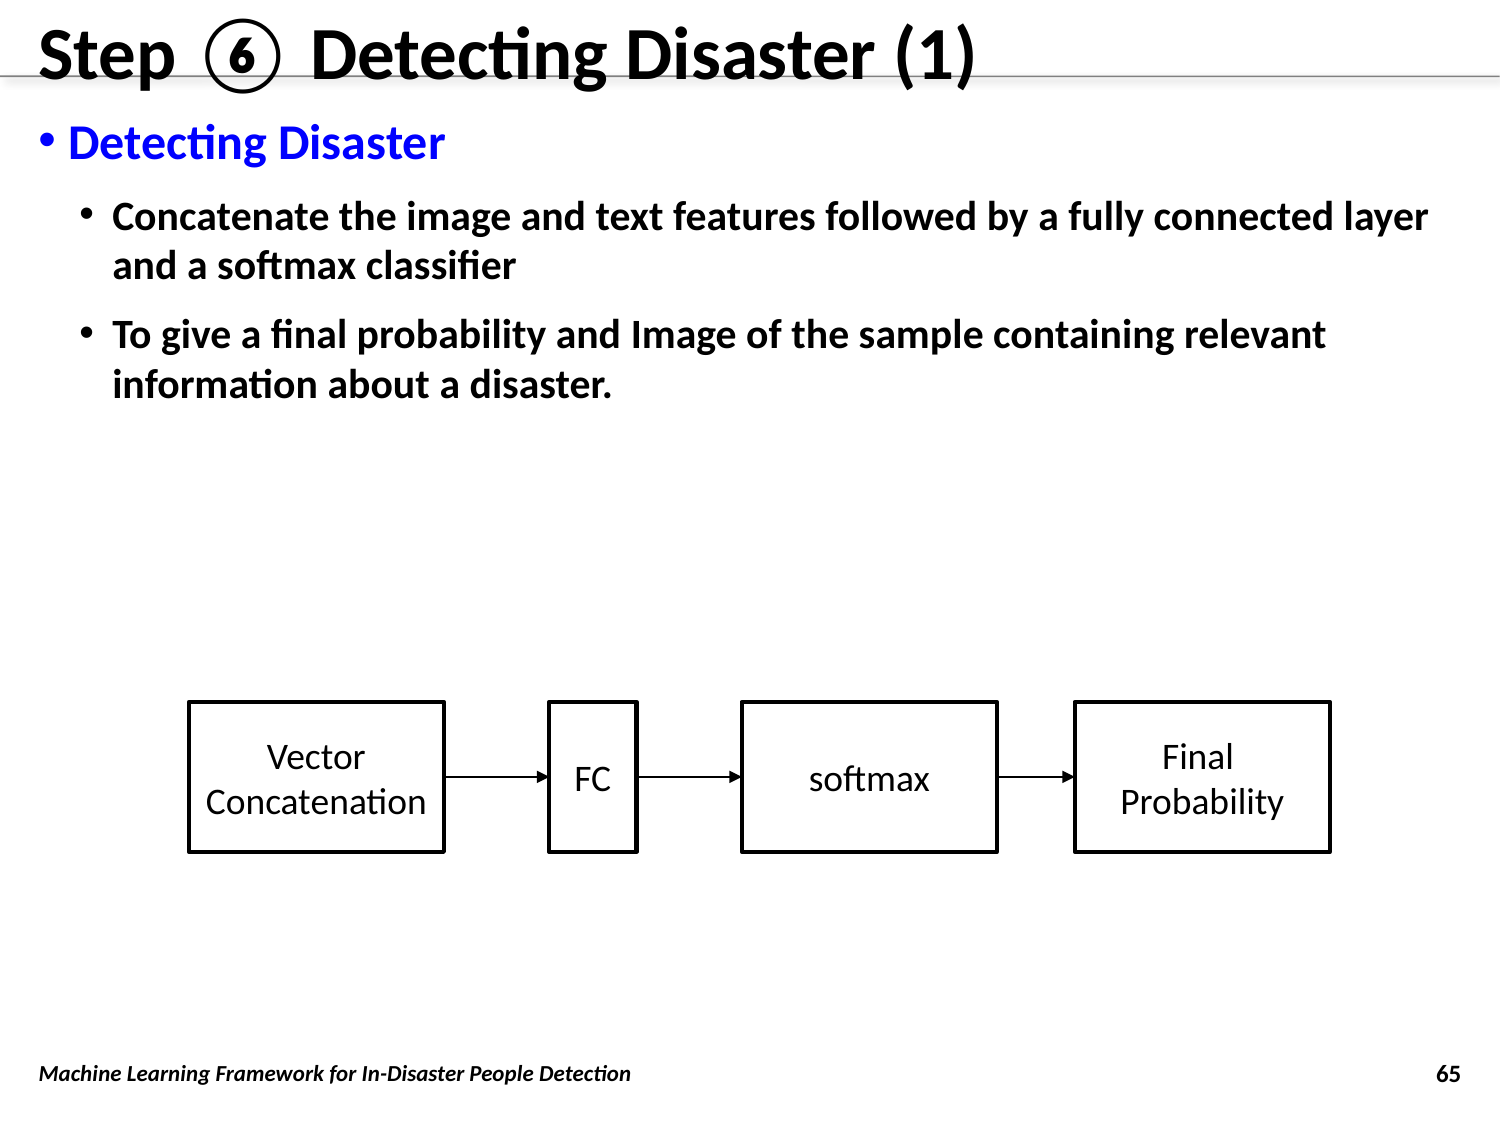

# Step ⑥ Detecting Disaster (1)
Detecting Disaster
Concatenate the image and text features followed by a fully connected layer and a softmax classifier
To give a final probability and Image of the sample containing relevant information about a disaster.
Vector Concatenation
FC
softmax
Final
Probability
Machine Learning Framework for In-Disaster People Detection
65